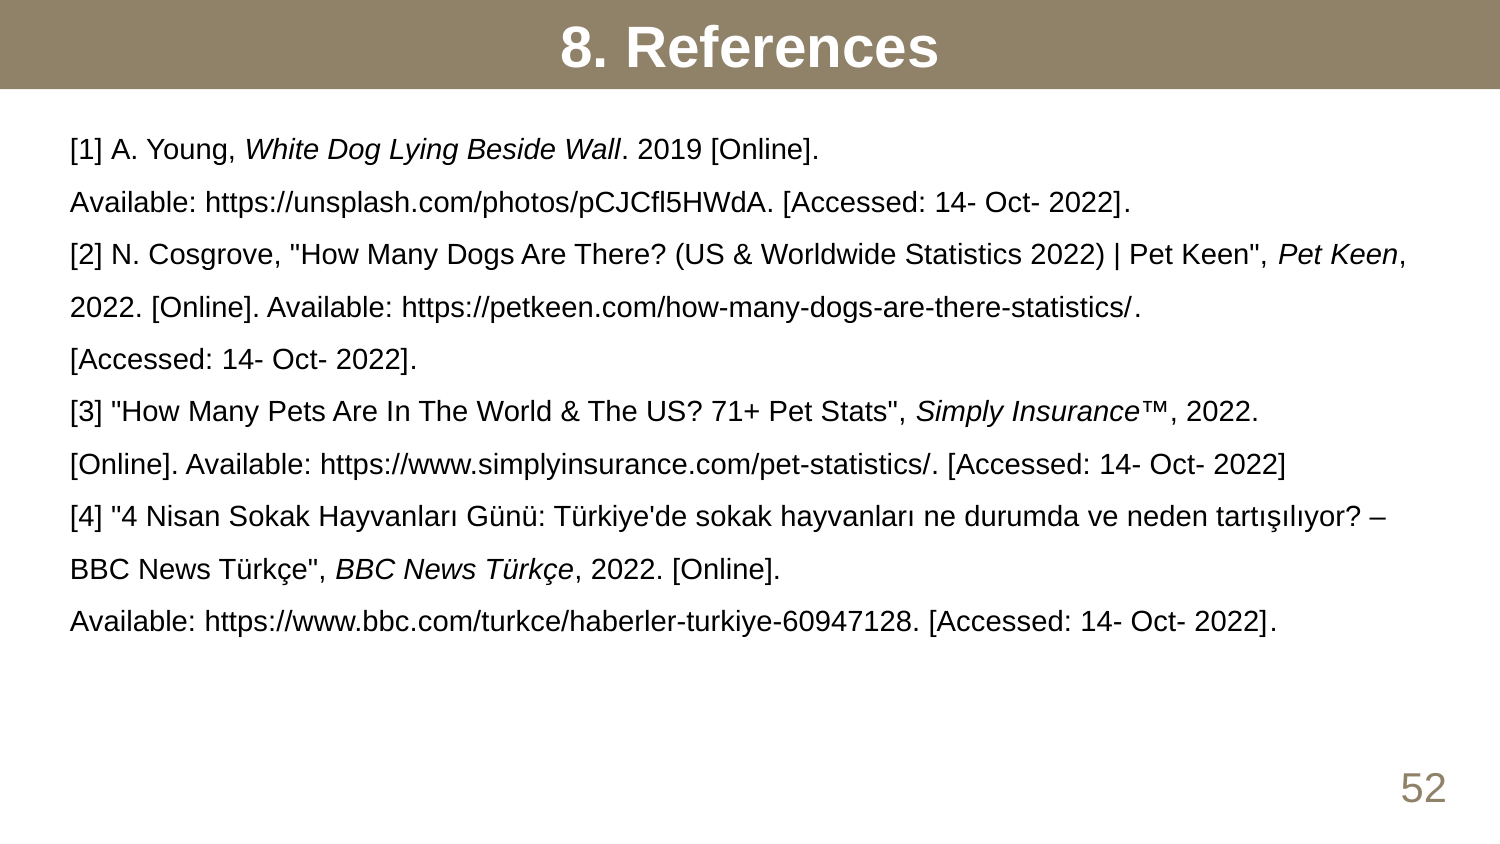

# 8. References
[1] A. Young, White Dog Lying Beside Wall. 2019 [Online].
Available: https://unsplash.com/photos/pCJCfl5HWdA. [Accessed: 14- Oct- 2022].
[2] N. Cosgrove, "How Many Dogs Are There? (US & Worldwide Statistics 2022) | Pet Keen", Pet Keen, 2022. [Online]. Available: https://petkeen.com/how-many-dogs-are-there-statistics/.
[Accessed: 14- Oct- 2022].
[3] "How Many Pets Are In The World & The US? 71+ Pet Stats", Simply Insurance™, 2022.
[Online]. Available: https://www.simplyinsurance.com/pet-statistics/. [Accessed: 14- Oct- 2022]
[4] "4 Nisan Sokak Hayvanları Günü: Türkiye'de sokak hayvanları ne durumda ve neden tartışılıyor? –
BBC News Türkçe", BBC News Türkçe, 2022. [Online].
Available: https://www.bbc.com/turkce/haberler-turkiye-60947128. [Accessed: 14- Oct- 2022].
52